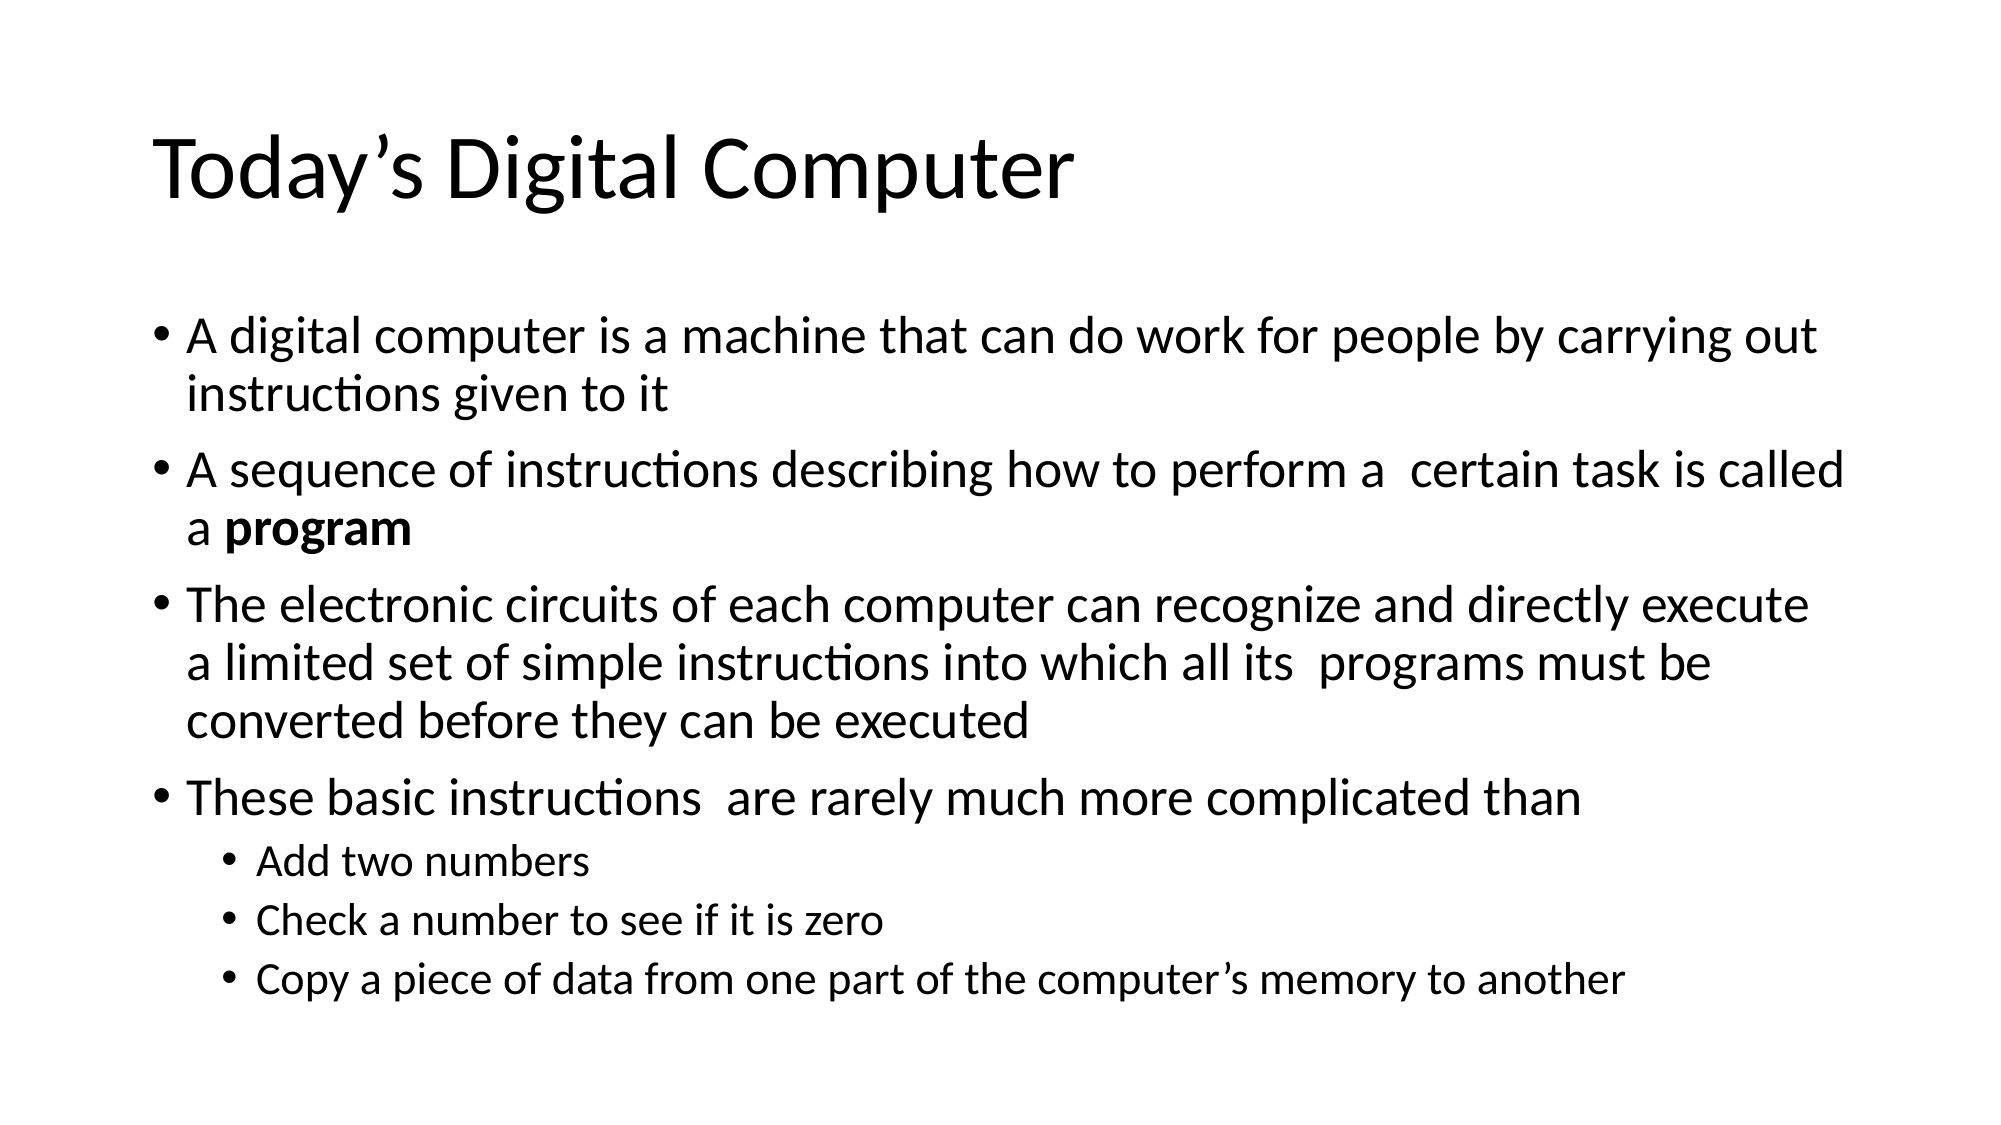

# Today’s Digital Computer
A digital computer is a machine that can do work for people by carrying out  instructions given to it
A sequence of instructions describing how to perform a  certain task is called a program
The electronic circuits of each computer can recognize and directly execute a limited set of simple instructions into which all its  programs must be converted before they can be executed
These basic instructions  are rarely much more complicated than
Add two numbers
Check a number to see if it is zero
Copy a piece of data from one part of the computer’s memory to another